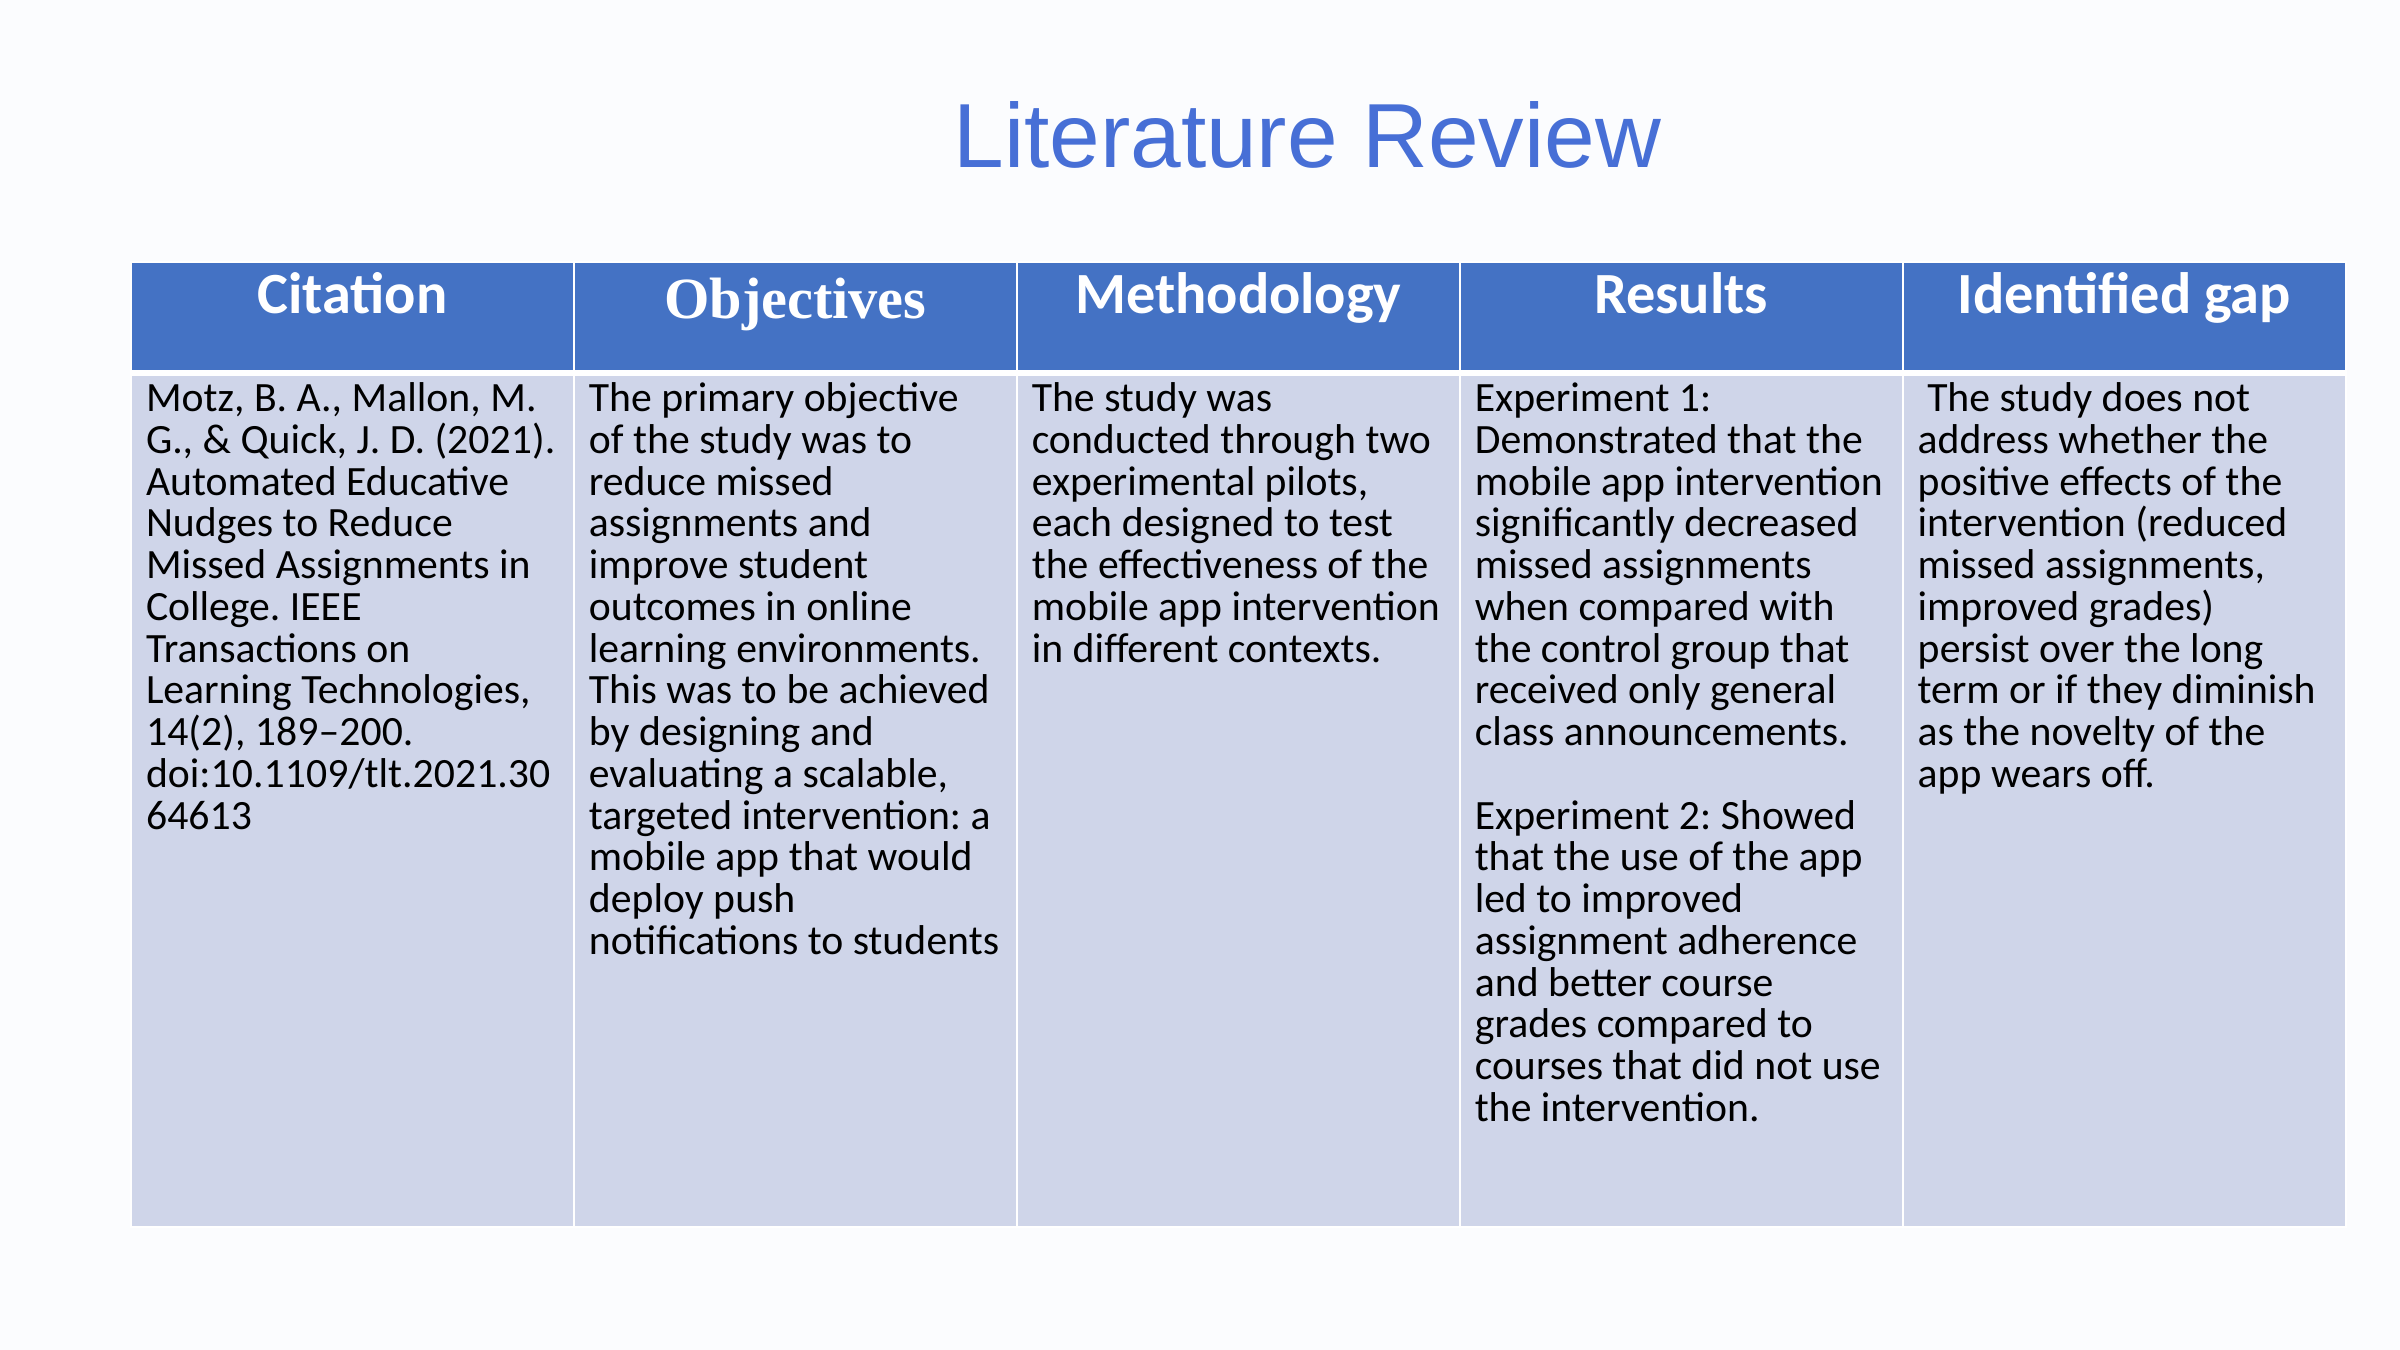

Literature Review
| Citation | Objectives | Methodology | Results | Identified gap |
| --- | --- | --- | --- | --- |
| Motz, B. A., Mallon, M. G., & Quick, J. D. (2021). Automated Educative Nudges to Reduce Missed Assignments in College. IEEE Transactions on Learning Technologies, 14(2), 189–200. doi:10.1109/tlt.2021.3064613 | The primary objective of the study was to reduce missed assignments and improve student outcomes in online learning environments. This was to be achieved by designing and evaluating a scalable, targeted intervention: a mobile app that would deploy push notifications to students | The study was conducted through two experimental pilots, each designed to test the effectiveness of the mobile app intervention in different contexts. | Experiment 1: Demonstrated that the mobile app intervention significantly decreased missed assignments when compared with the control group that received only general class announcements. Experiment 2: Showed that the use of the app led to improved assignment adherence and better course grades compared to courses that did not use the intervention. | The study does not address whether the positive effects of the intervention (reduced missed assignments, improved grades) persist over the long term or if they diminish as the novelty of the app wears off. |